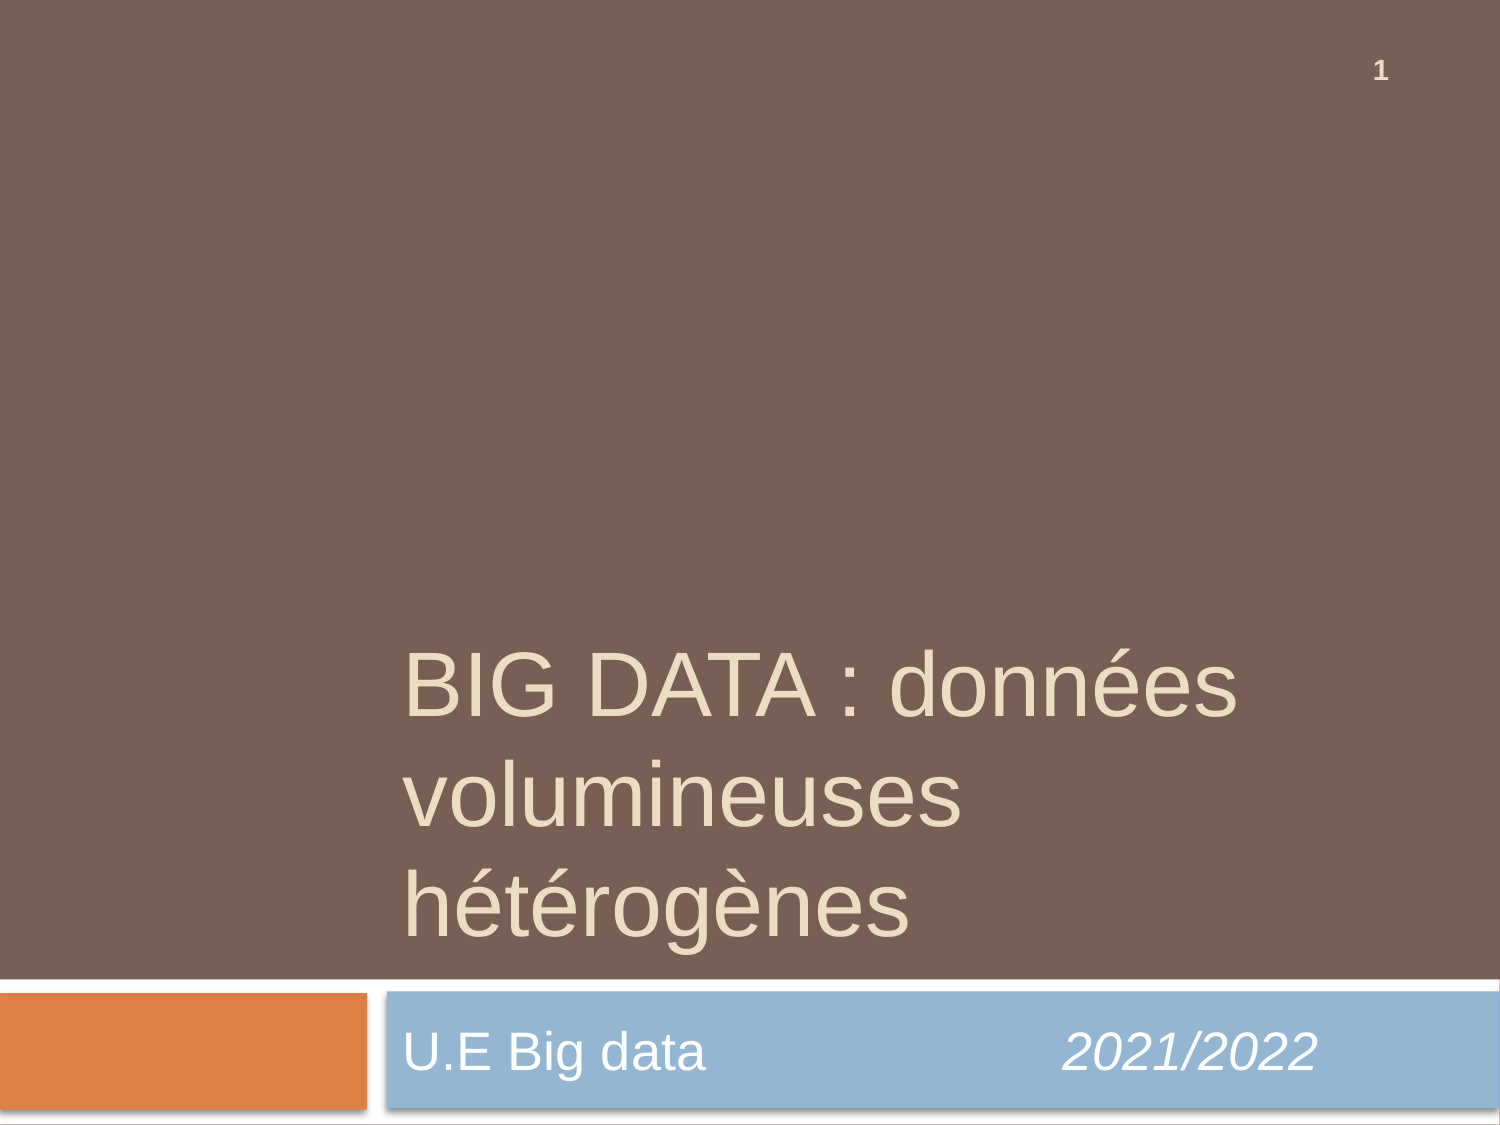

1
BIG DATA : données volumineuses hétérogènes
U.E Big data 		    2021/2022